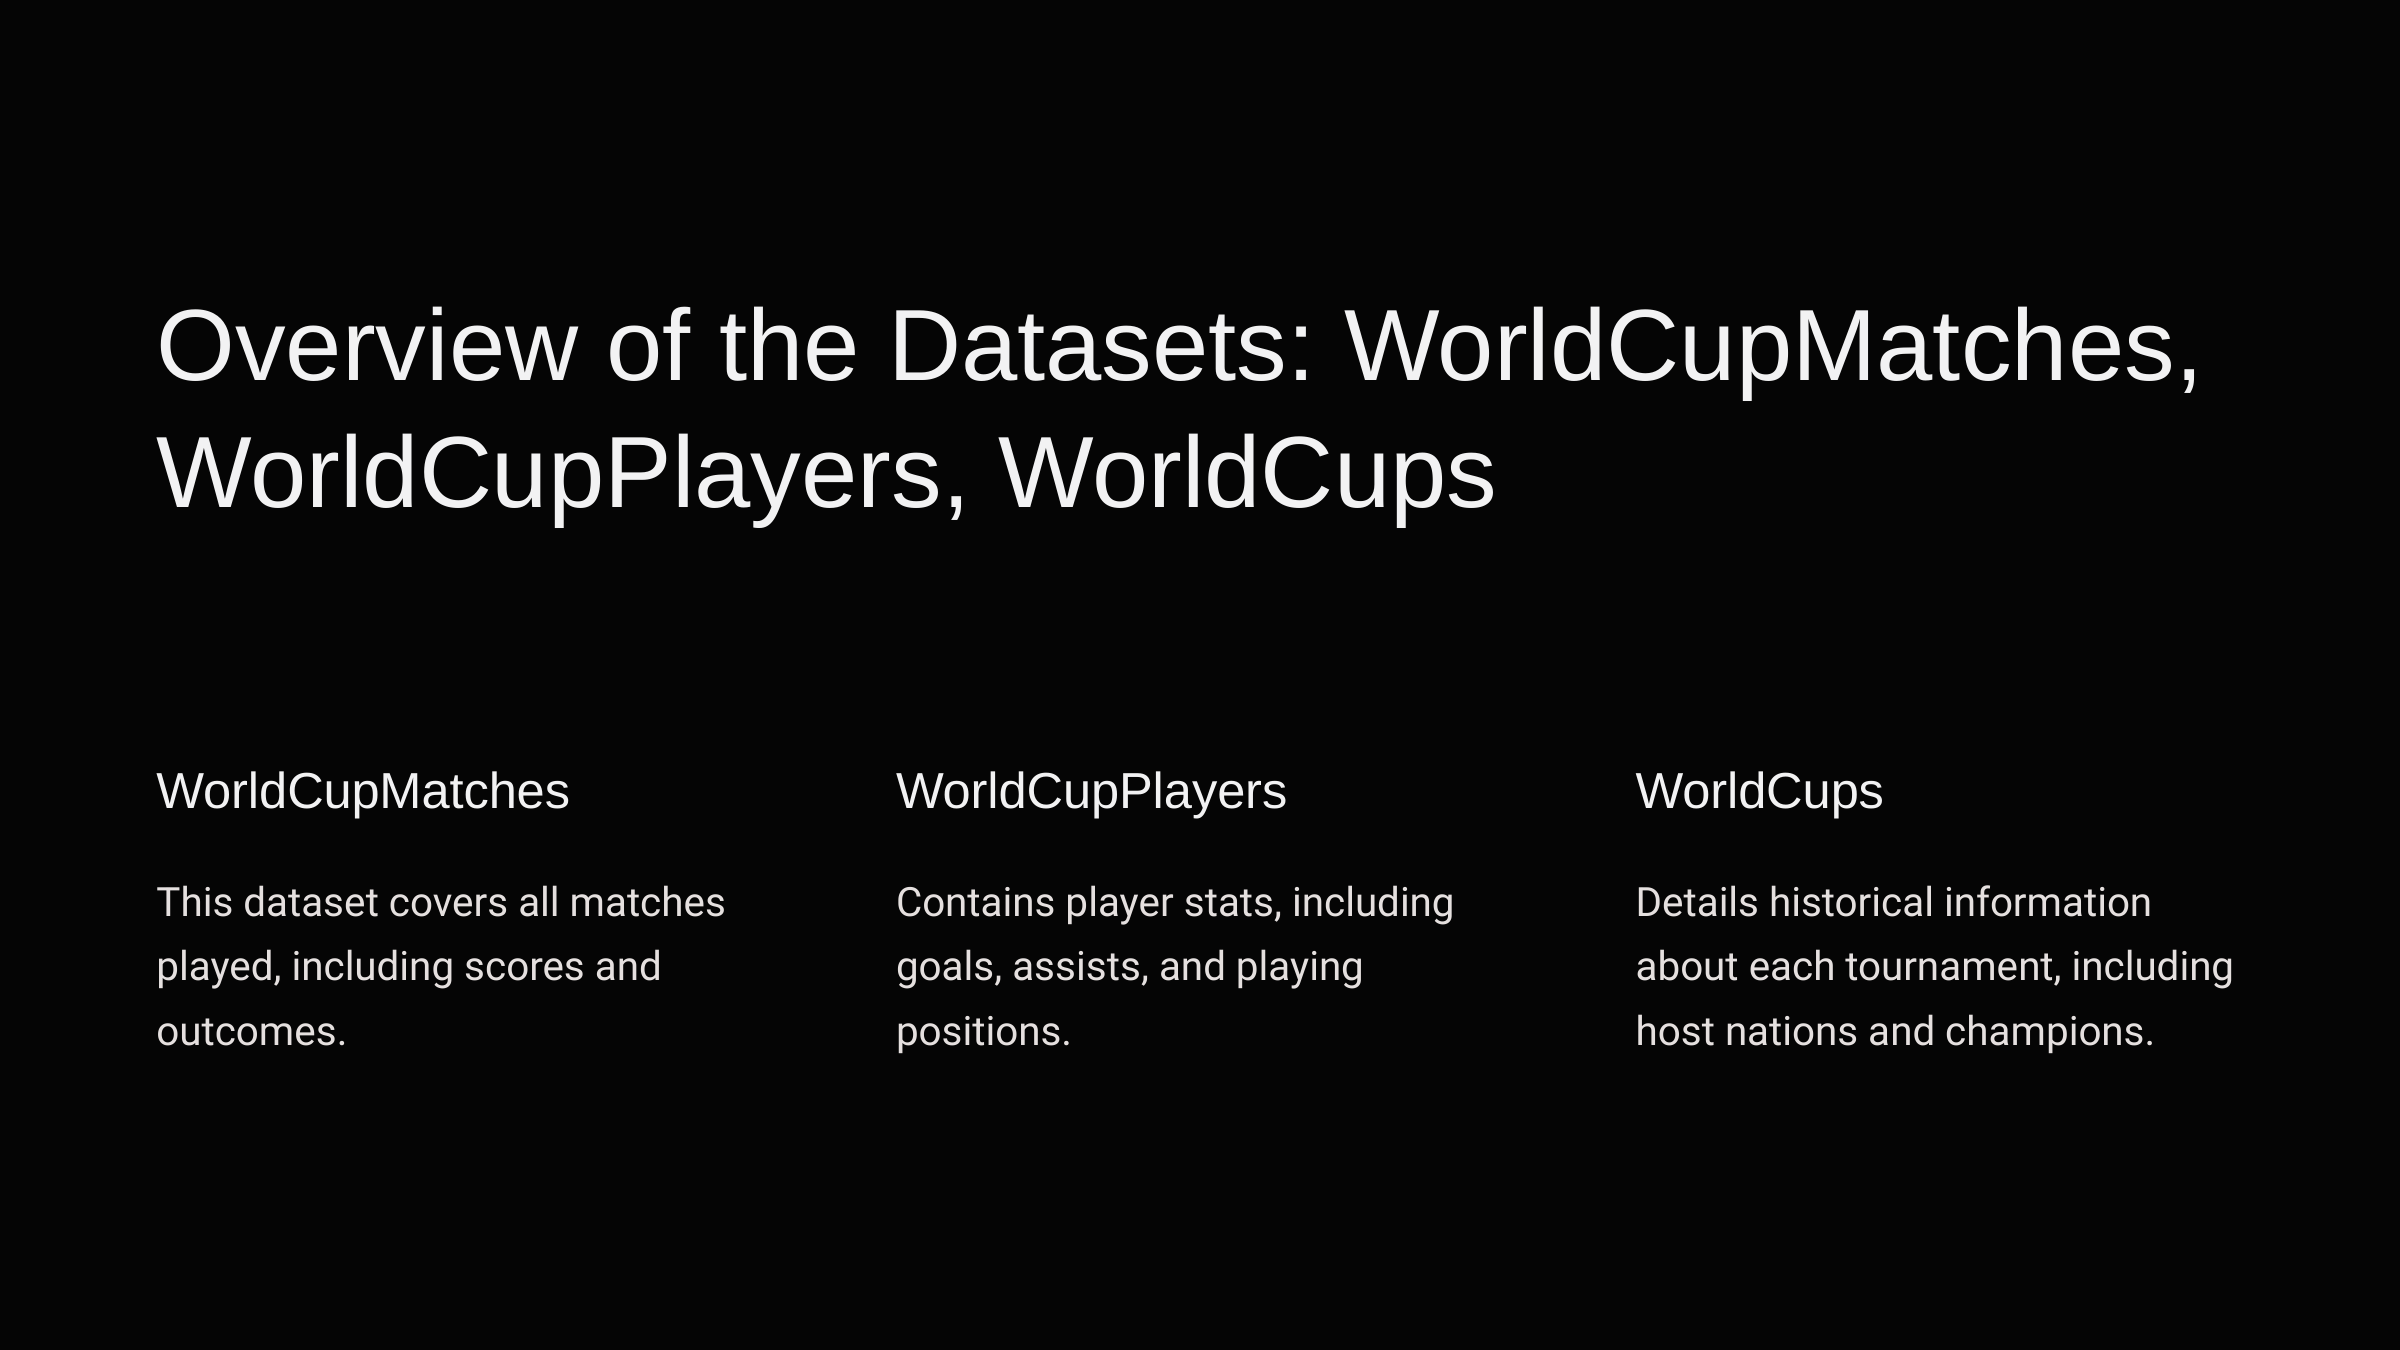

Overview of the Datasets: WorldCupMatches, WorldCupPlayers, WorldCups
WorldCupMatches
WorldCupPlayers
WorldCups
This dataset covers all matches played, including scores and outcomes.
Contains player stats, including goals, assists, and playing positions.
Details historical information about each tournament, including host nations and champions.